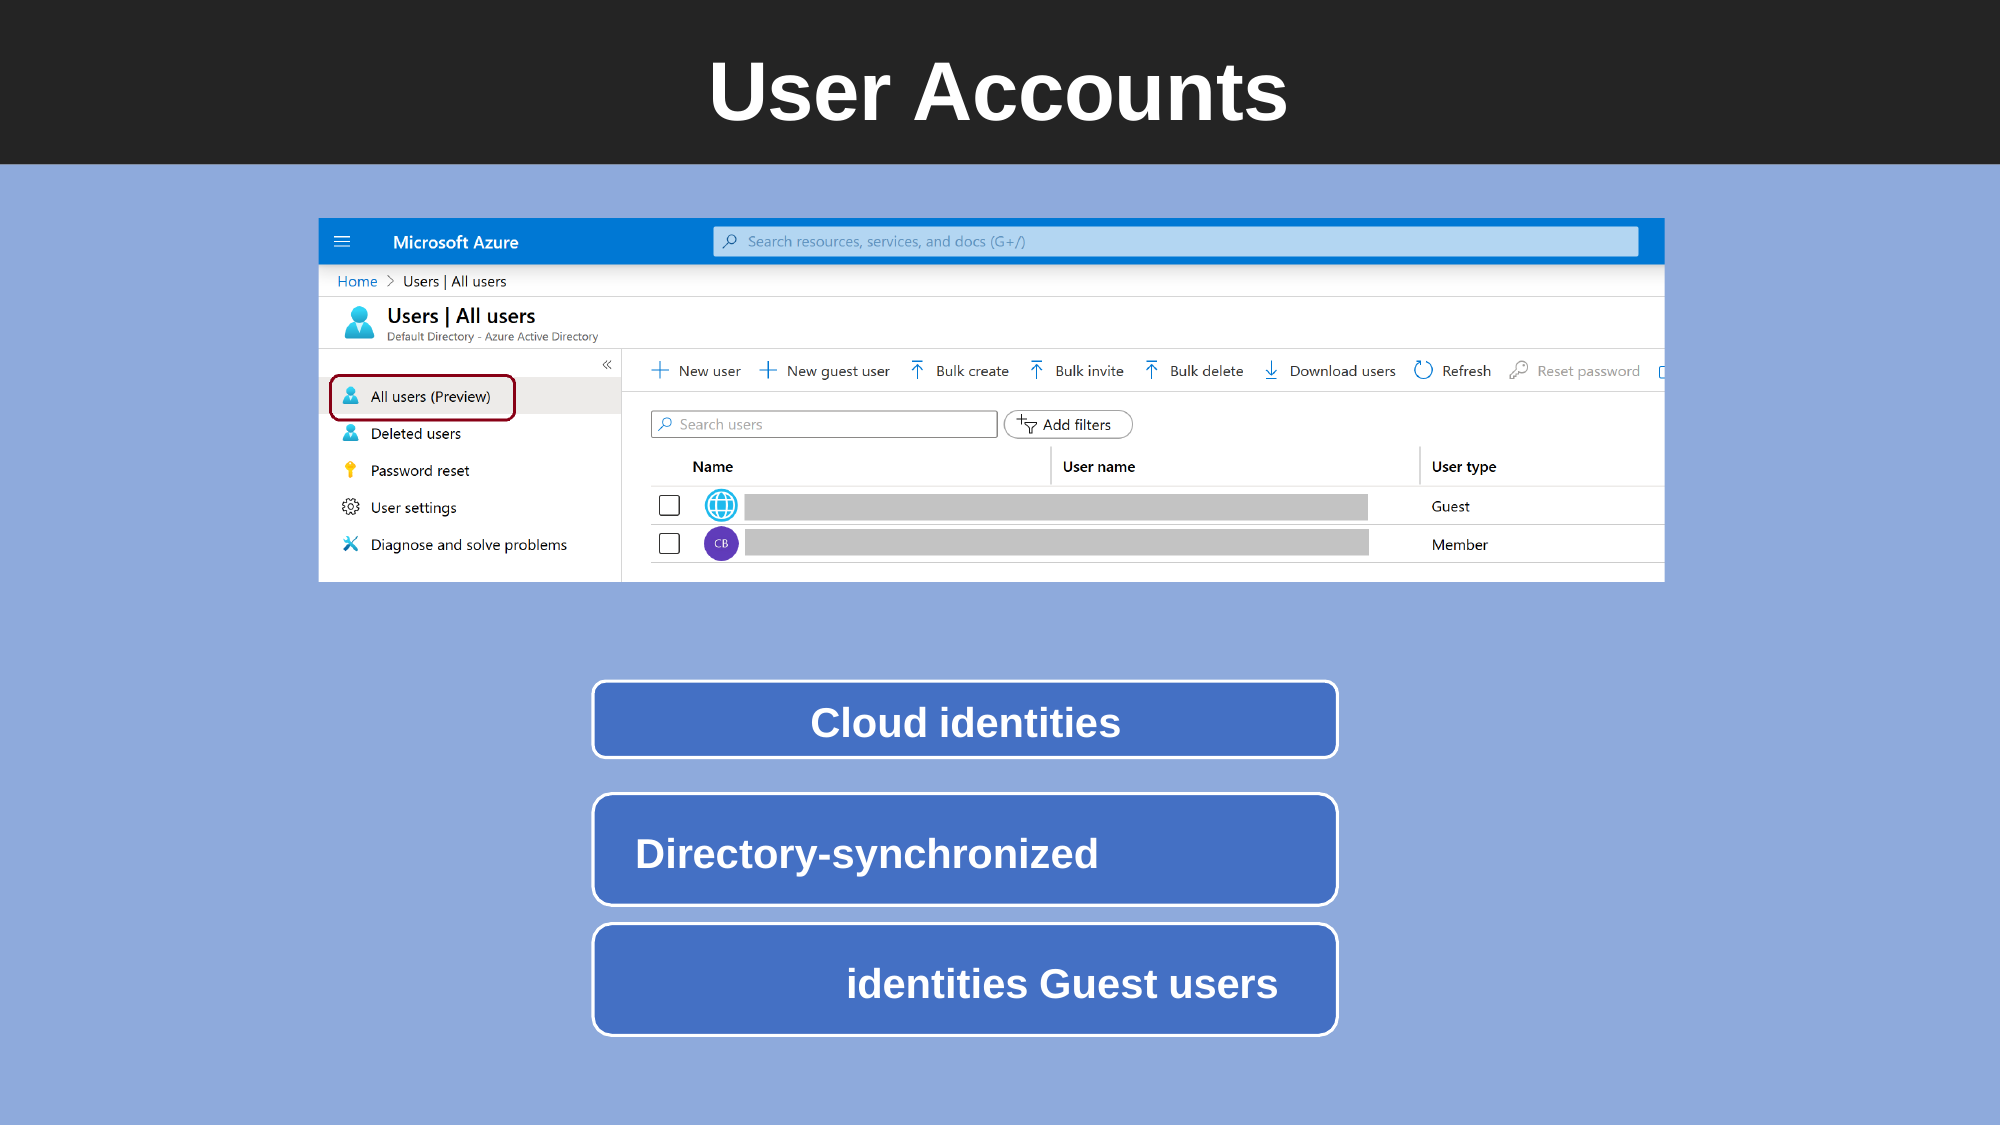

# User Accounts

Cloud identities
Directory-synchronized identities Guest users